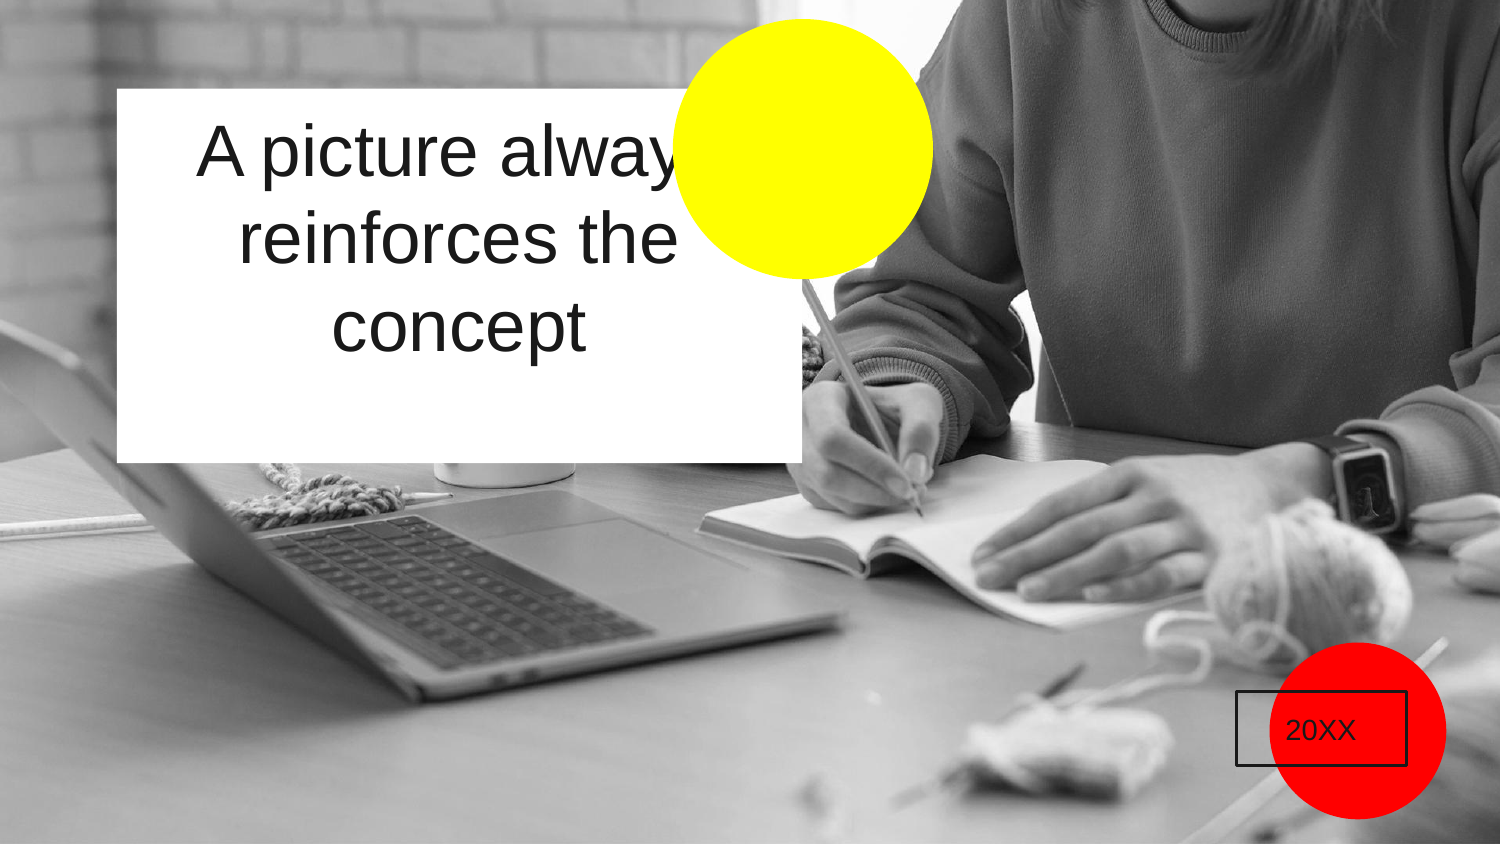

# A picture always reinforces the concept

20XX